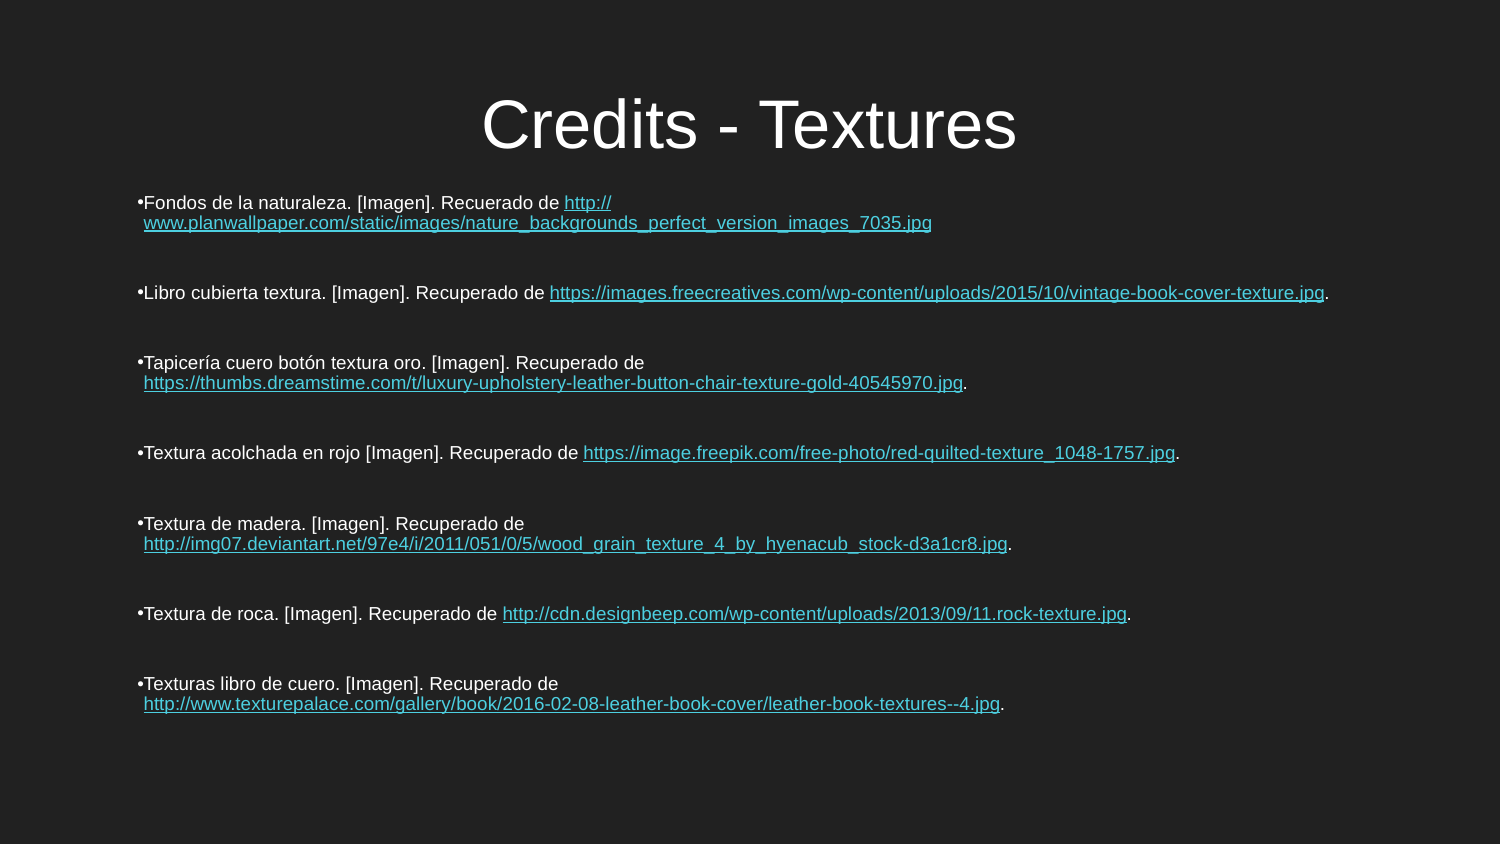

# Credits - Textures
Fondos de la naturaleza. [Imagen]. Recuerado de http://www.planwallpaper.com/static/images/nature_backgrounds_perfect_version_images_7035.jpg
Libro cubierta textura. [Imagen]. Recuperado de https://images.freecreatives.com/wp-content/uploads/2015/10/vintage-book-cover-texture.jpg.
Tapicería cuero botón textura oro. [Imagen]. Recuperado de https://thumbs.dreamstime.com/t/luxury-upholstery-leather-button-chair-texture-gold-40545970.jpg.
Textura acolchada en rojo [Imagen]. Recuperado de https://image.freepik.com/free-photo/red-quilted-texture_1048-1757.jpg.
Textura de madera. [Imagen]. Recuperado de http://img07.deviantart.net/97e4/i/2011/051/0/5/wood_grain_texture_4_by_hyenacub_stock-d3a1cr8.jpg.
Textura de roca. [Imagen]. Recuperado de http://cdn.designbeep.com/wp-content/uploads/2013/09/11.rock-texture.jpg.
Texturas libro de cuero. [Imagen]. Recuperado de http://www.texturepalace.com/gallery/book/2016-02-08-leather-book-cover/leather-book-textures--4.jpg.